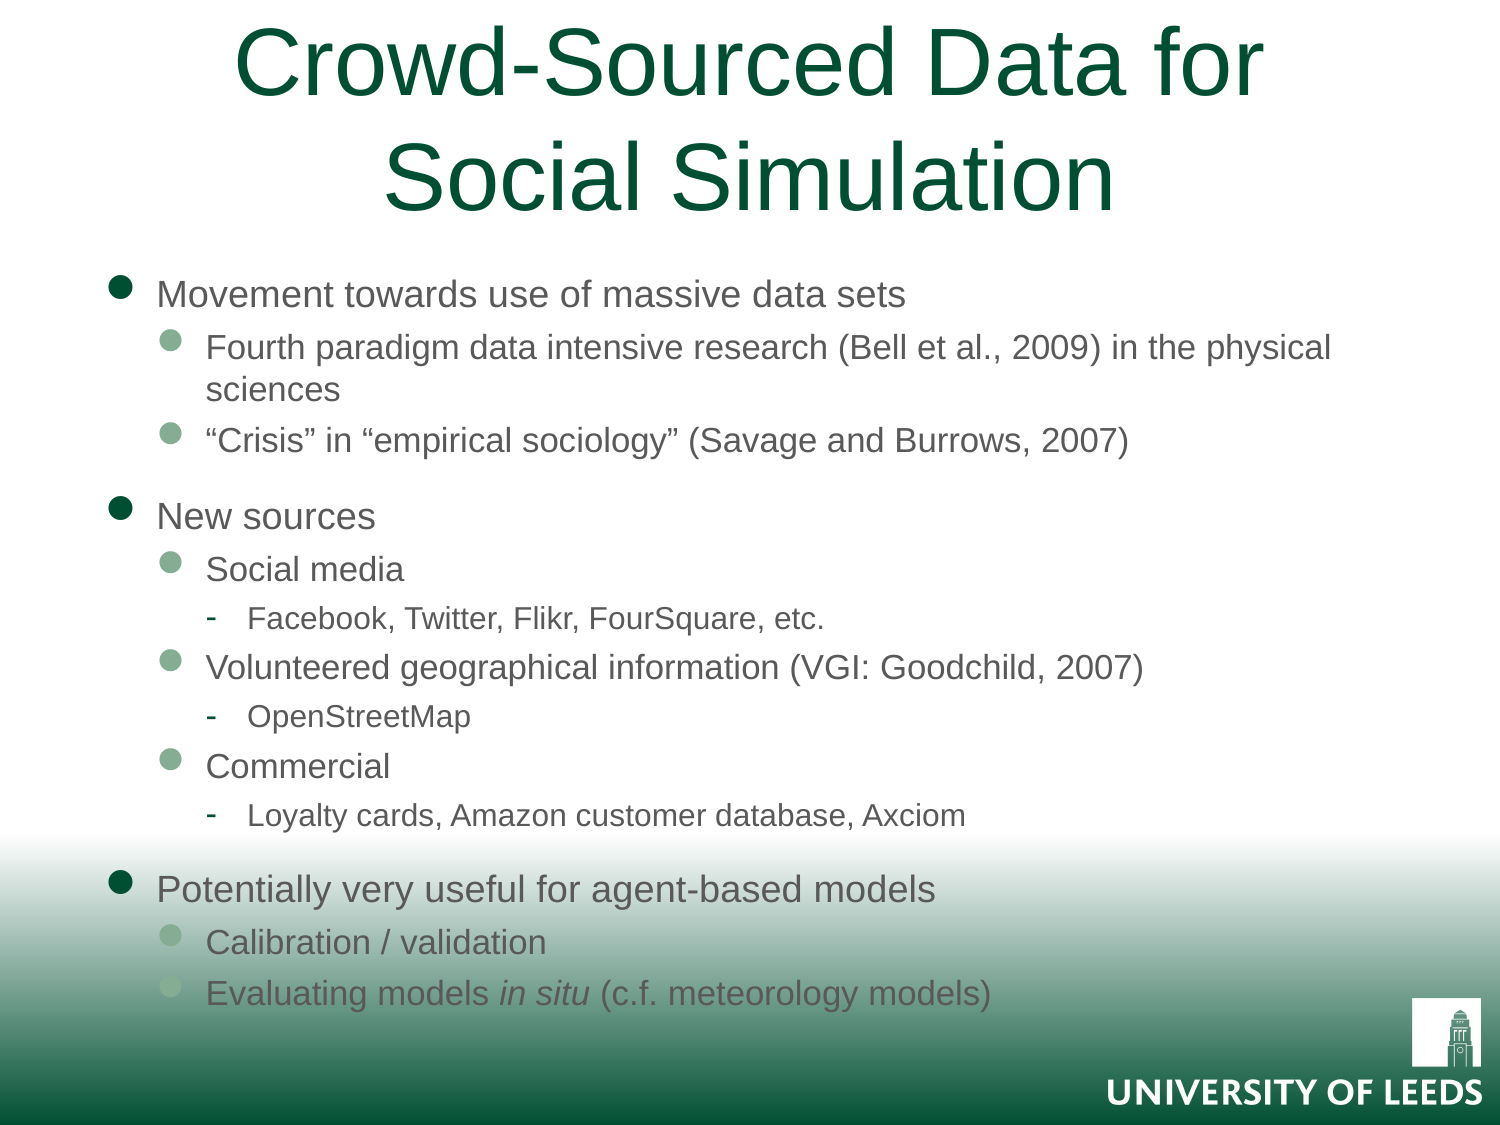

# Crowd-Sourced Data for Social Simulation
Movement towards use of massive data sets
Fourth paradigm data intensive research (Bell et al., 2009) in the physical sciences
“Crisis” in “empirical sociology” (Savage and Burrows, 2007)
New sources
Social media
Facebook, Twitter, Flikr, FourSquare, etc.
Volunteered geographical information (VGI: Goodchild, 2007)
OpenStreetMap
Commercial
Loyalty cards, Amazon customer database, Axciom
Potentially very useful for agent-based models
Calibration / validation
Evaluating models in situ (c.f. meteorology models)